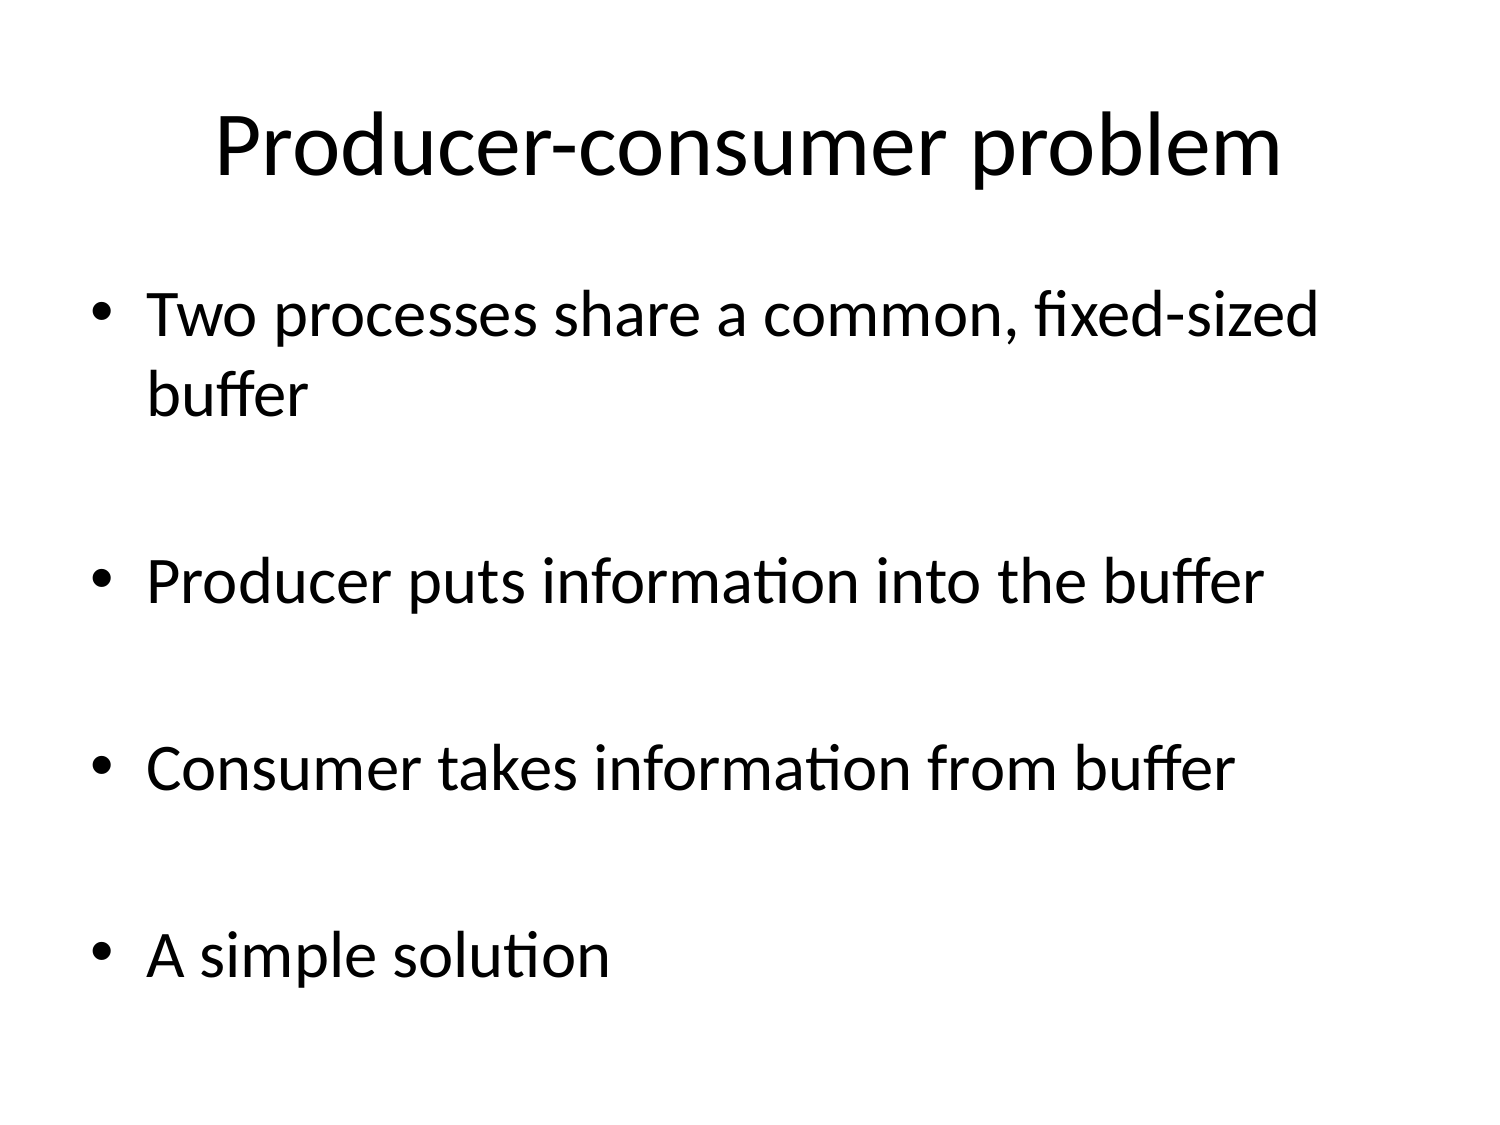

# Producer-consumer problem
Two processes share a common, fixed-sized buffer

Producer puts information into the buffer

Consumer takes information from buffer

A simple solution